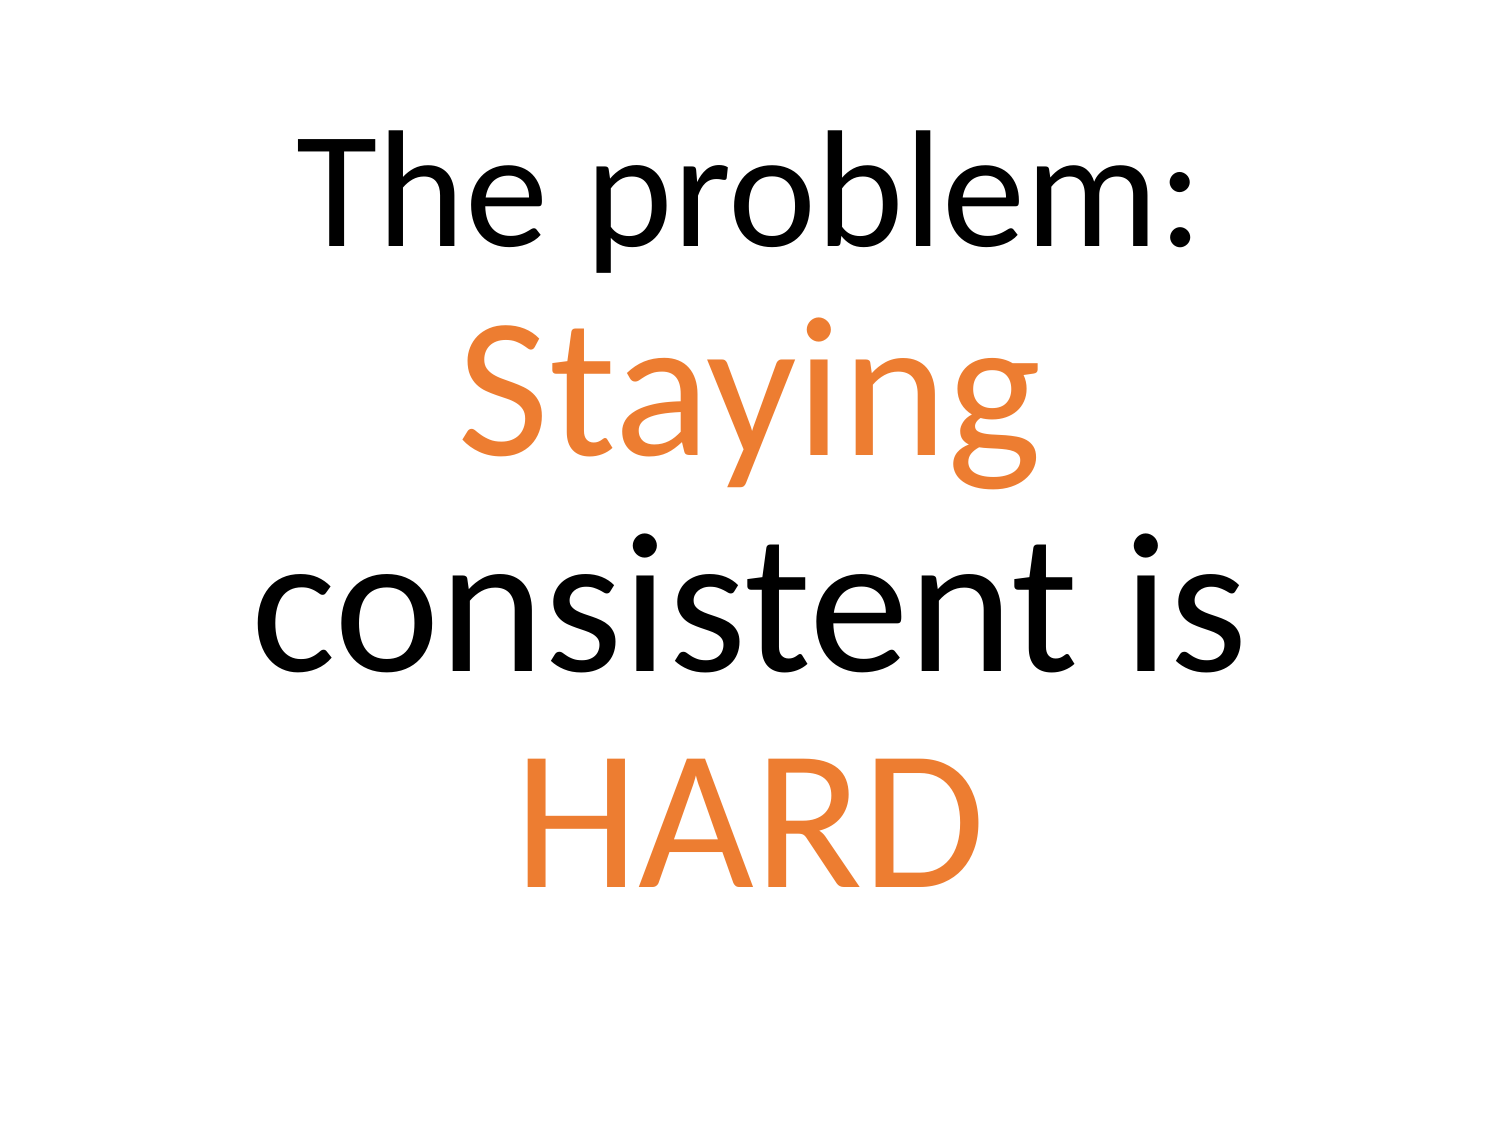

# The problem: Staying consistent is HARD